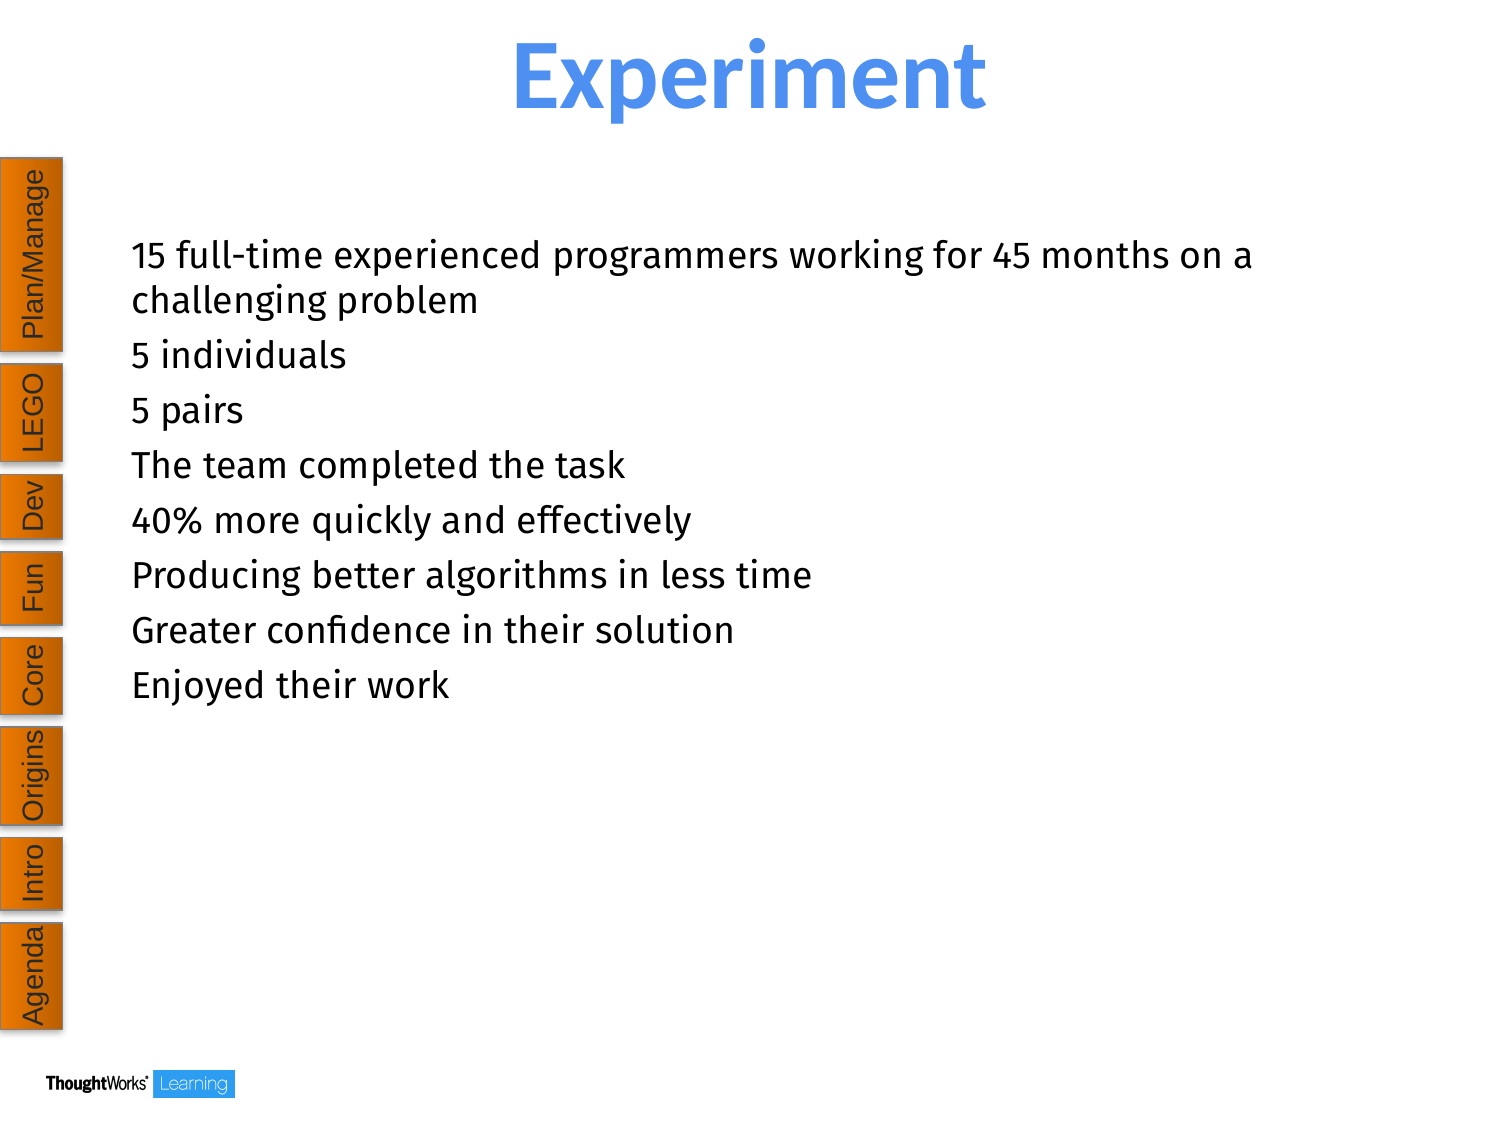

# Experiment
Plan/Manage
15 full-time experienced programmers working for 45 months on a challenging problem
5 individuals
5 pairs
The team completed the task
40% more quickly and effectively
Producing better algorithms in less time
Greater confidence in their solution
Enjoyed their work
LEGO
Dev
Fun
Core
Origins
Intro
Agenda